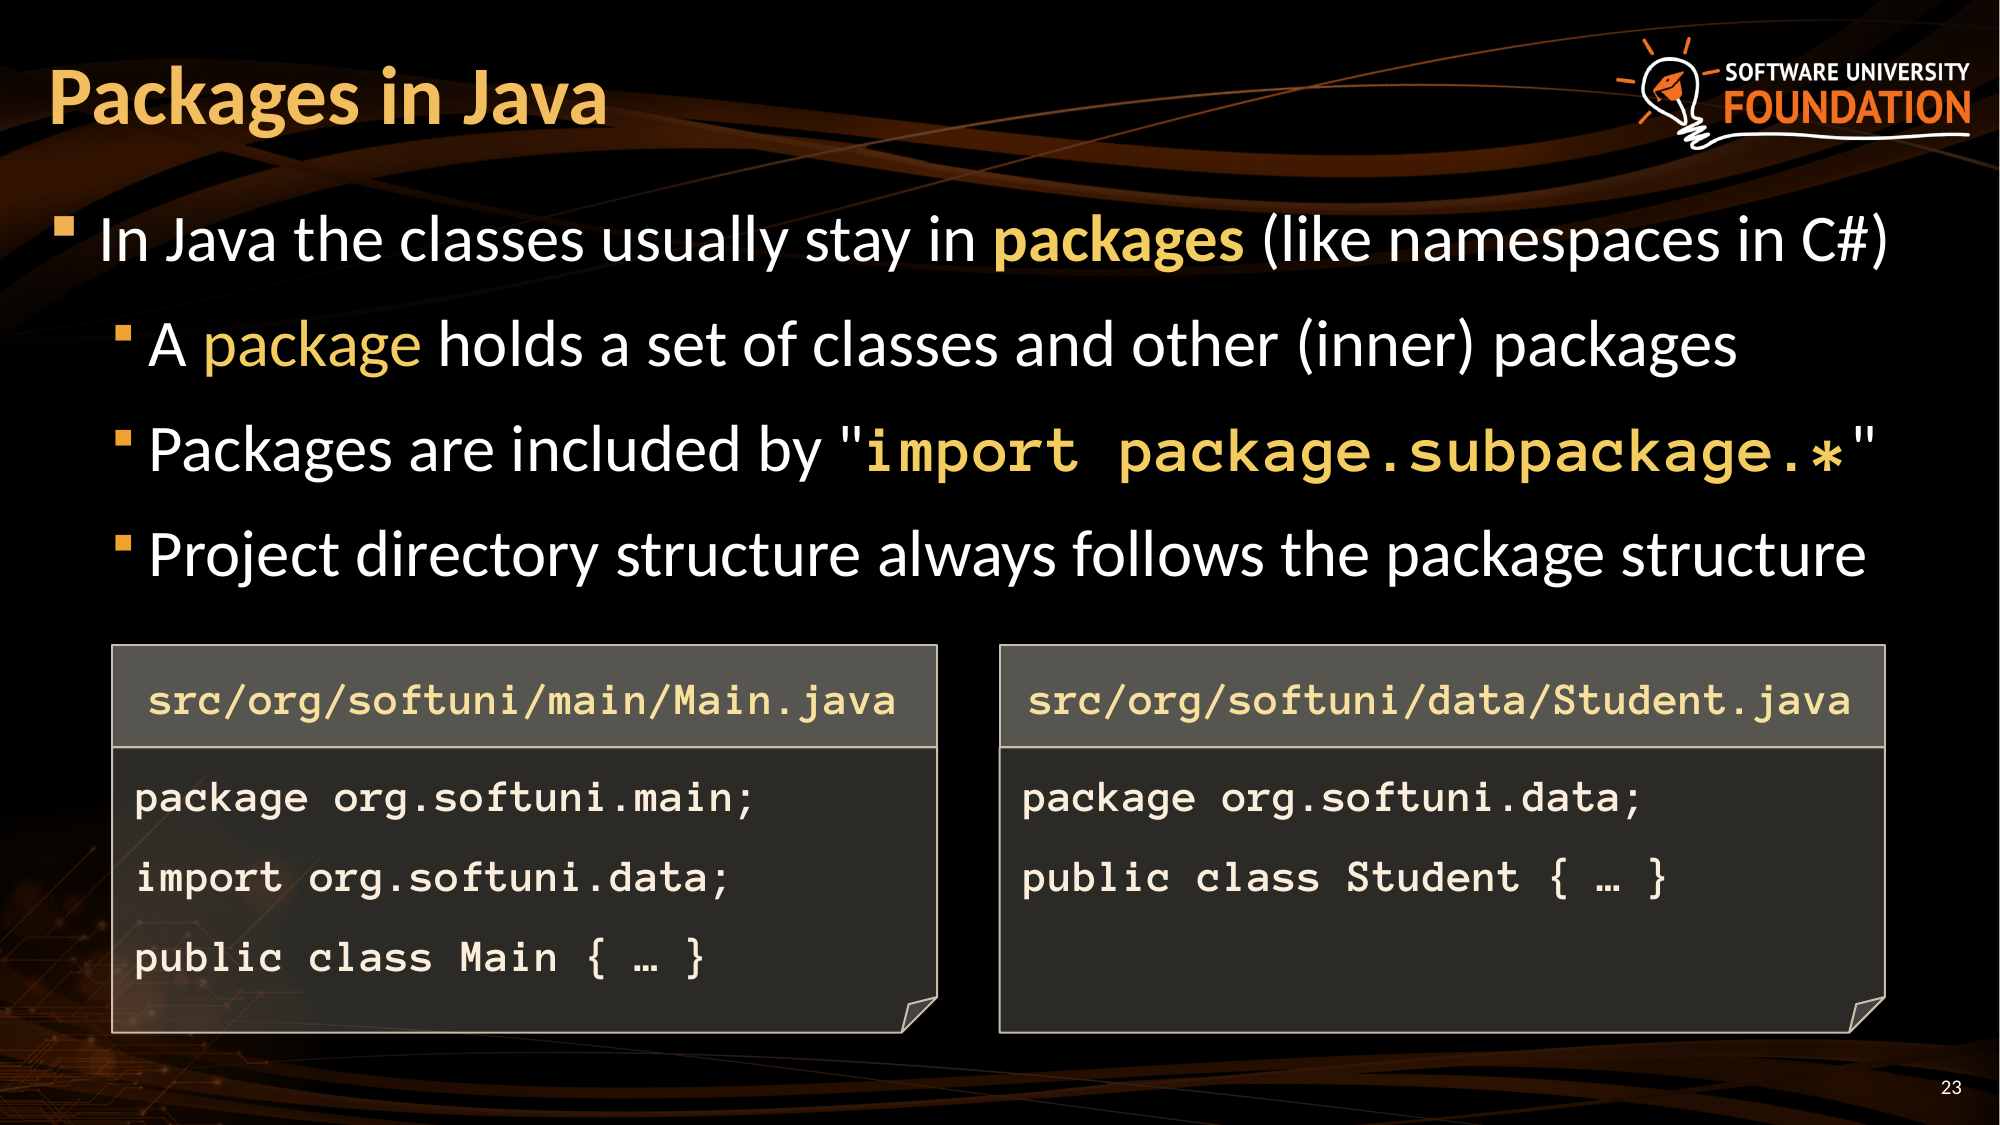

# Packages in Java
In Java the classes usually stay in packages (like namespaces in C#)
A package holds a set of classes and other (inner) packages
Packages are included by "import package.subpackage.*"
Project directory structure always follows the package structure
src/org/softuni/main/Main.java
src/org/softuni/data/Student.java
package org.softuni.main;
import org.softuni.data;
public class Main { … }
package org.softuni.data;
public class Student { … }
23